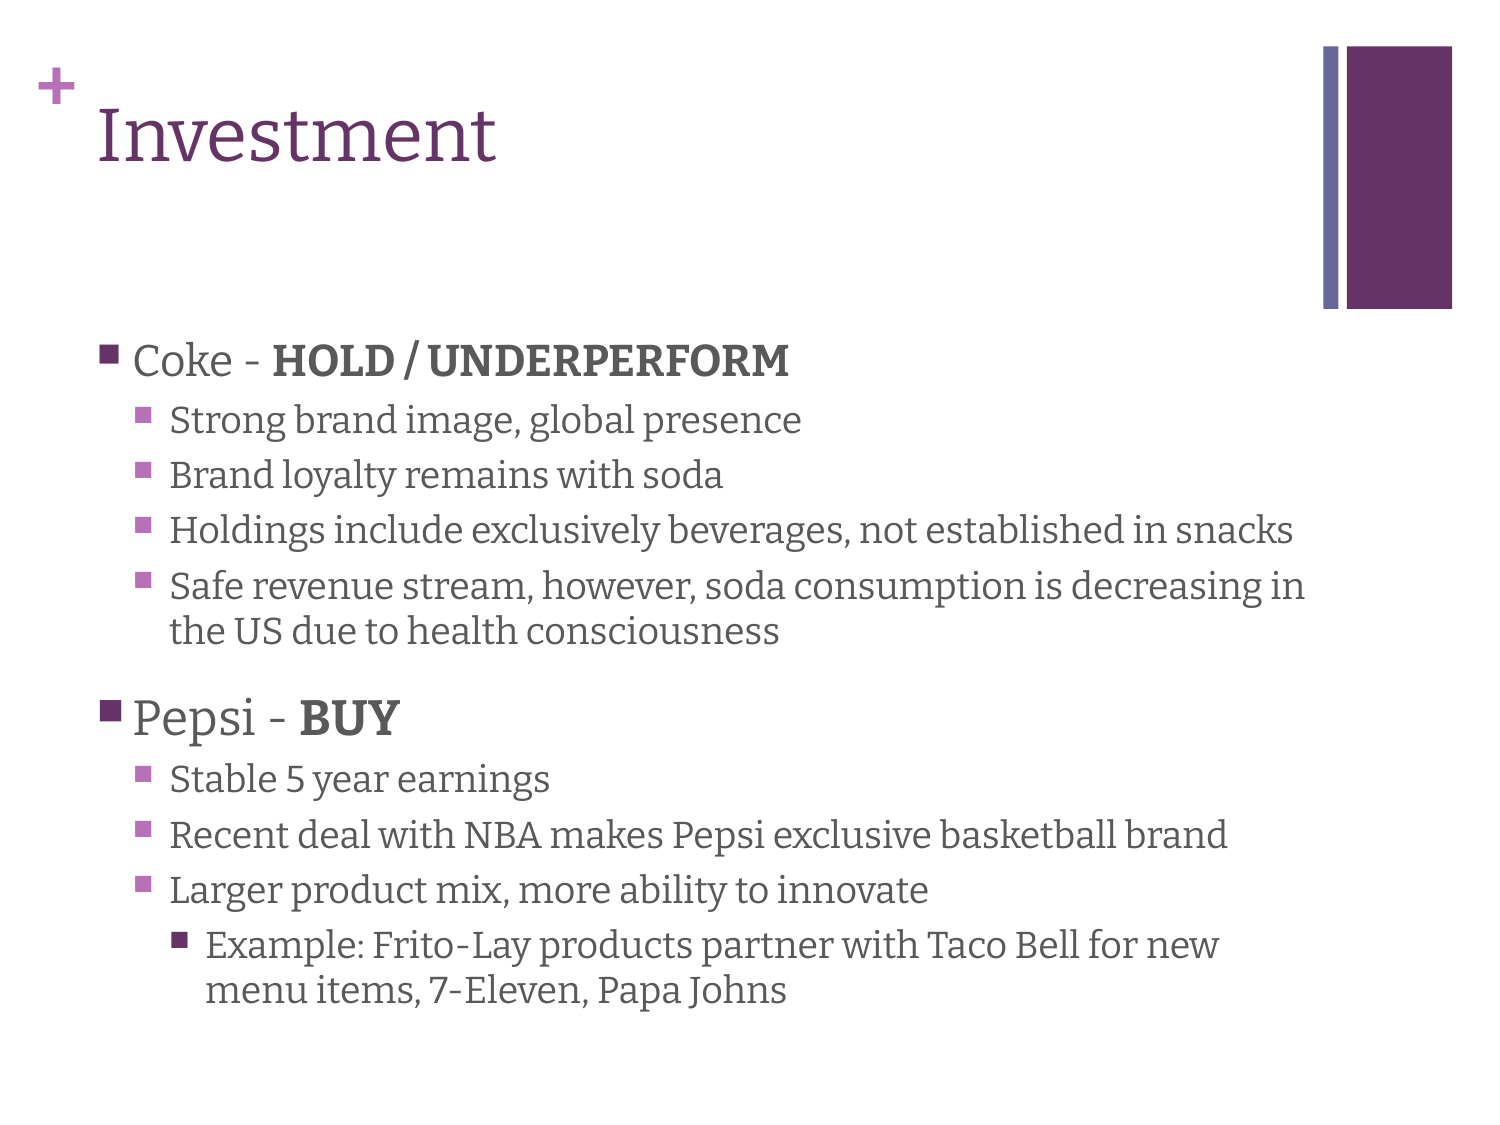

# Investment
Coke - HOLD / UNDERPERFORM
Strong brand image, global presence
Brand loyalty remains with soda
Holdings include exclusively beverages, not established in snacks
Safe revenue stream, however, soda consumption is decreasing in the US due to health consciousness
Pepsi - BUY
Stable 5 year earnings
Recent deal with NBA makes Pepsi exclusive basketball brand
Larger product mix, more ability to innovate
Example: Frito-Lay products partner with Taco Bell for new menu items, 7-Eleven, Papa Johns